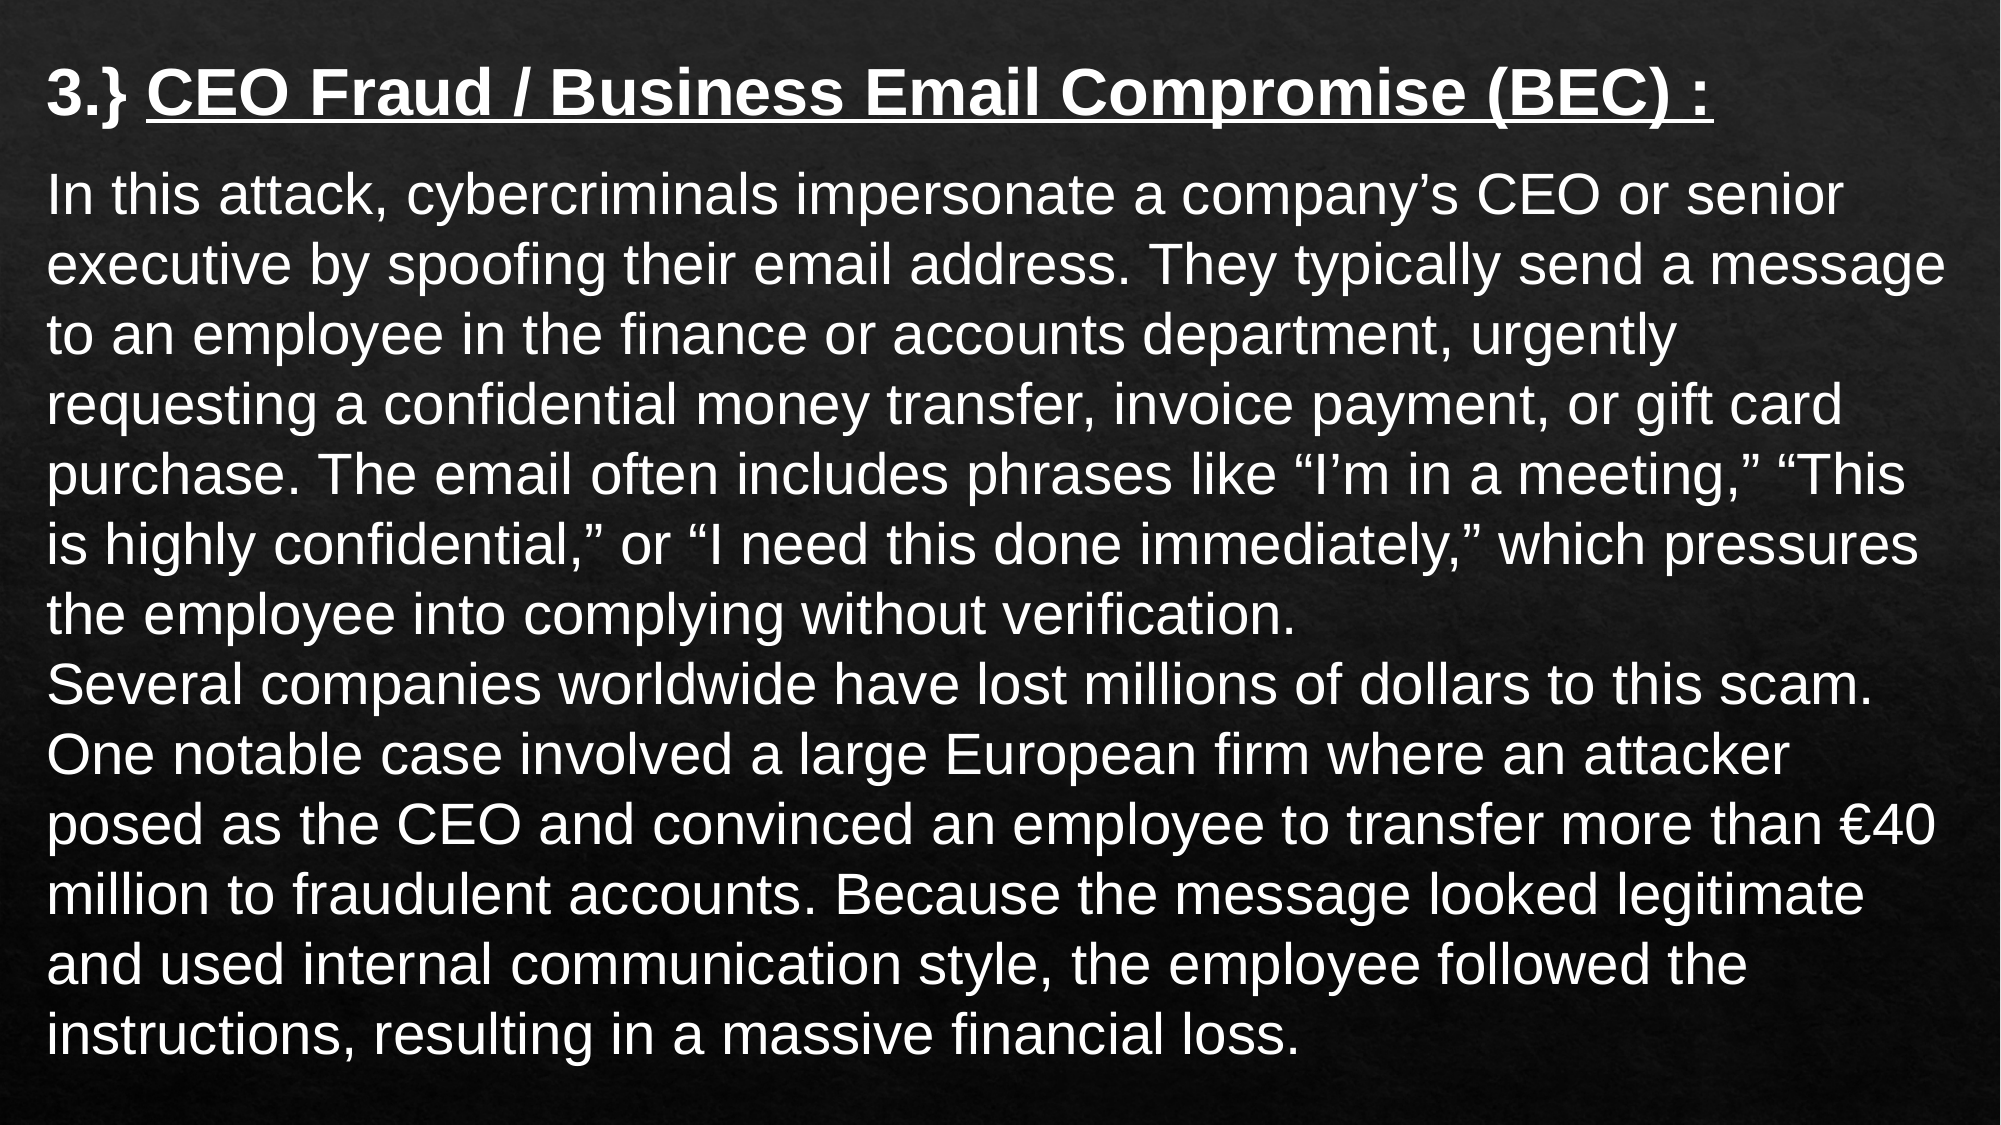

3.} CEO Fraud / Business Email Compromise (BEC) :

In this attack, cybercriminals impersonate a company’s CEO or senior executive by spoofing their email address. They typically send a message to an employee in the finance or accounts department, urgently requesting a confidential money transfer, invoice payment, or gift card purchase. The email often includes phrases like “I’m in a meeting,” “This is highly confidential,” or “I need this done immediately,” which pressures the employee into complying without verification.
Several companies worldwide have lost millions of dollars to this scam. One notable case involved a large European firm where an attacker posed as the CEO and convinced an employee to transfer more than €40 million to fraudulent accounts. Because the message looked legitimate and used internal communication style, the employee followed the instructions, resulting in a massive financial loss.